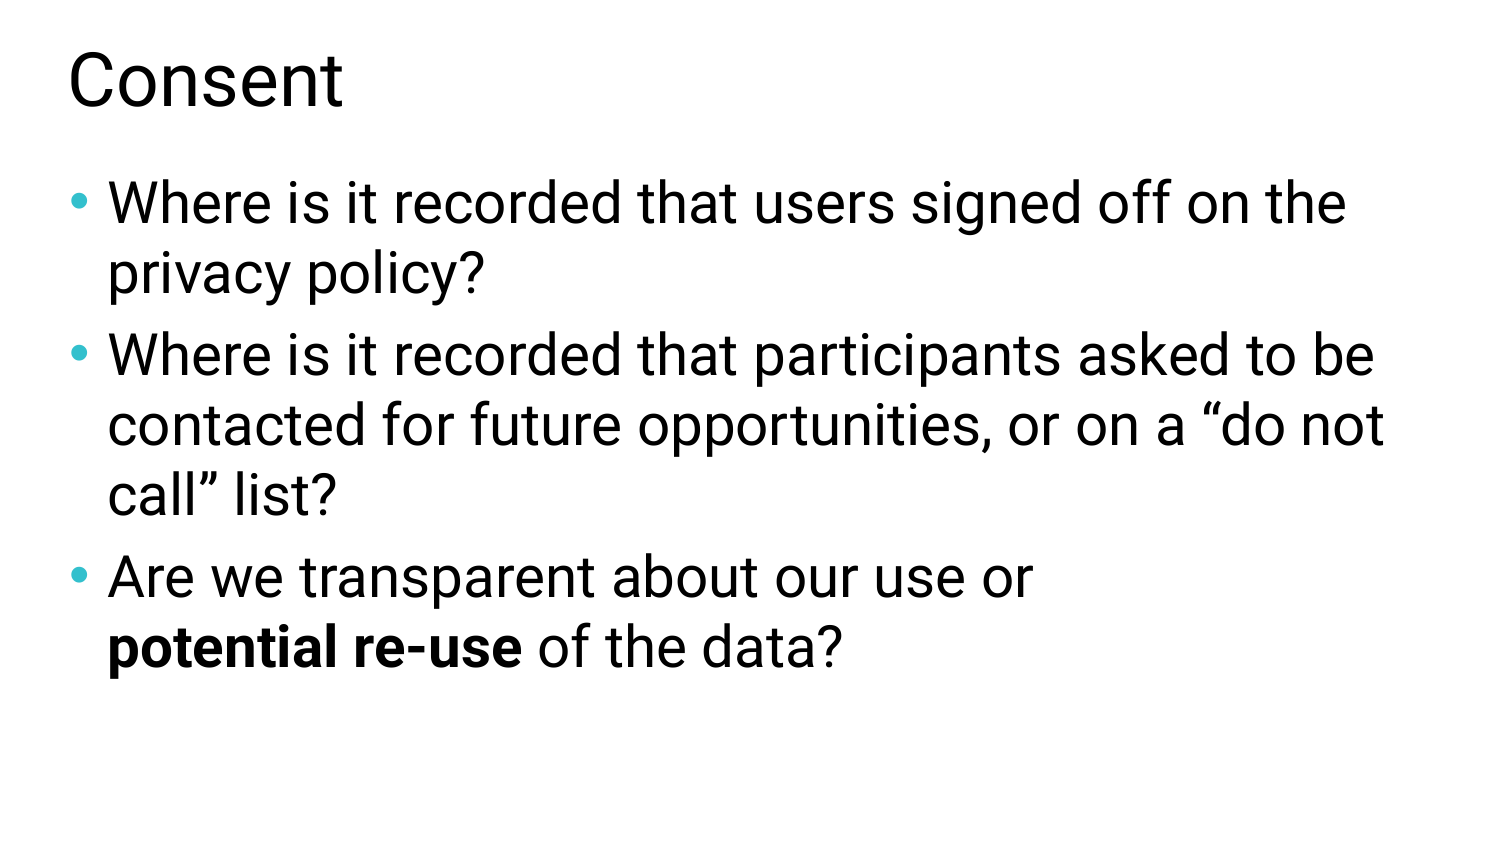

# Consent
Where is it recorded that users signed off on the privacy policy?
Where is it recorded that participants asked to be contacted for future opportunities, or on a “do not call” list?
Are we transparent about our use or
potential re-use of the data?